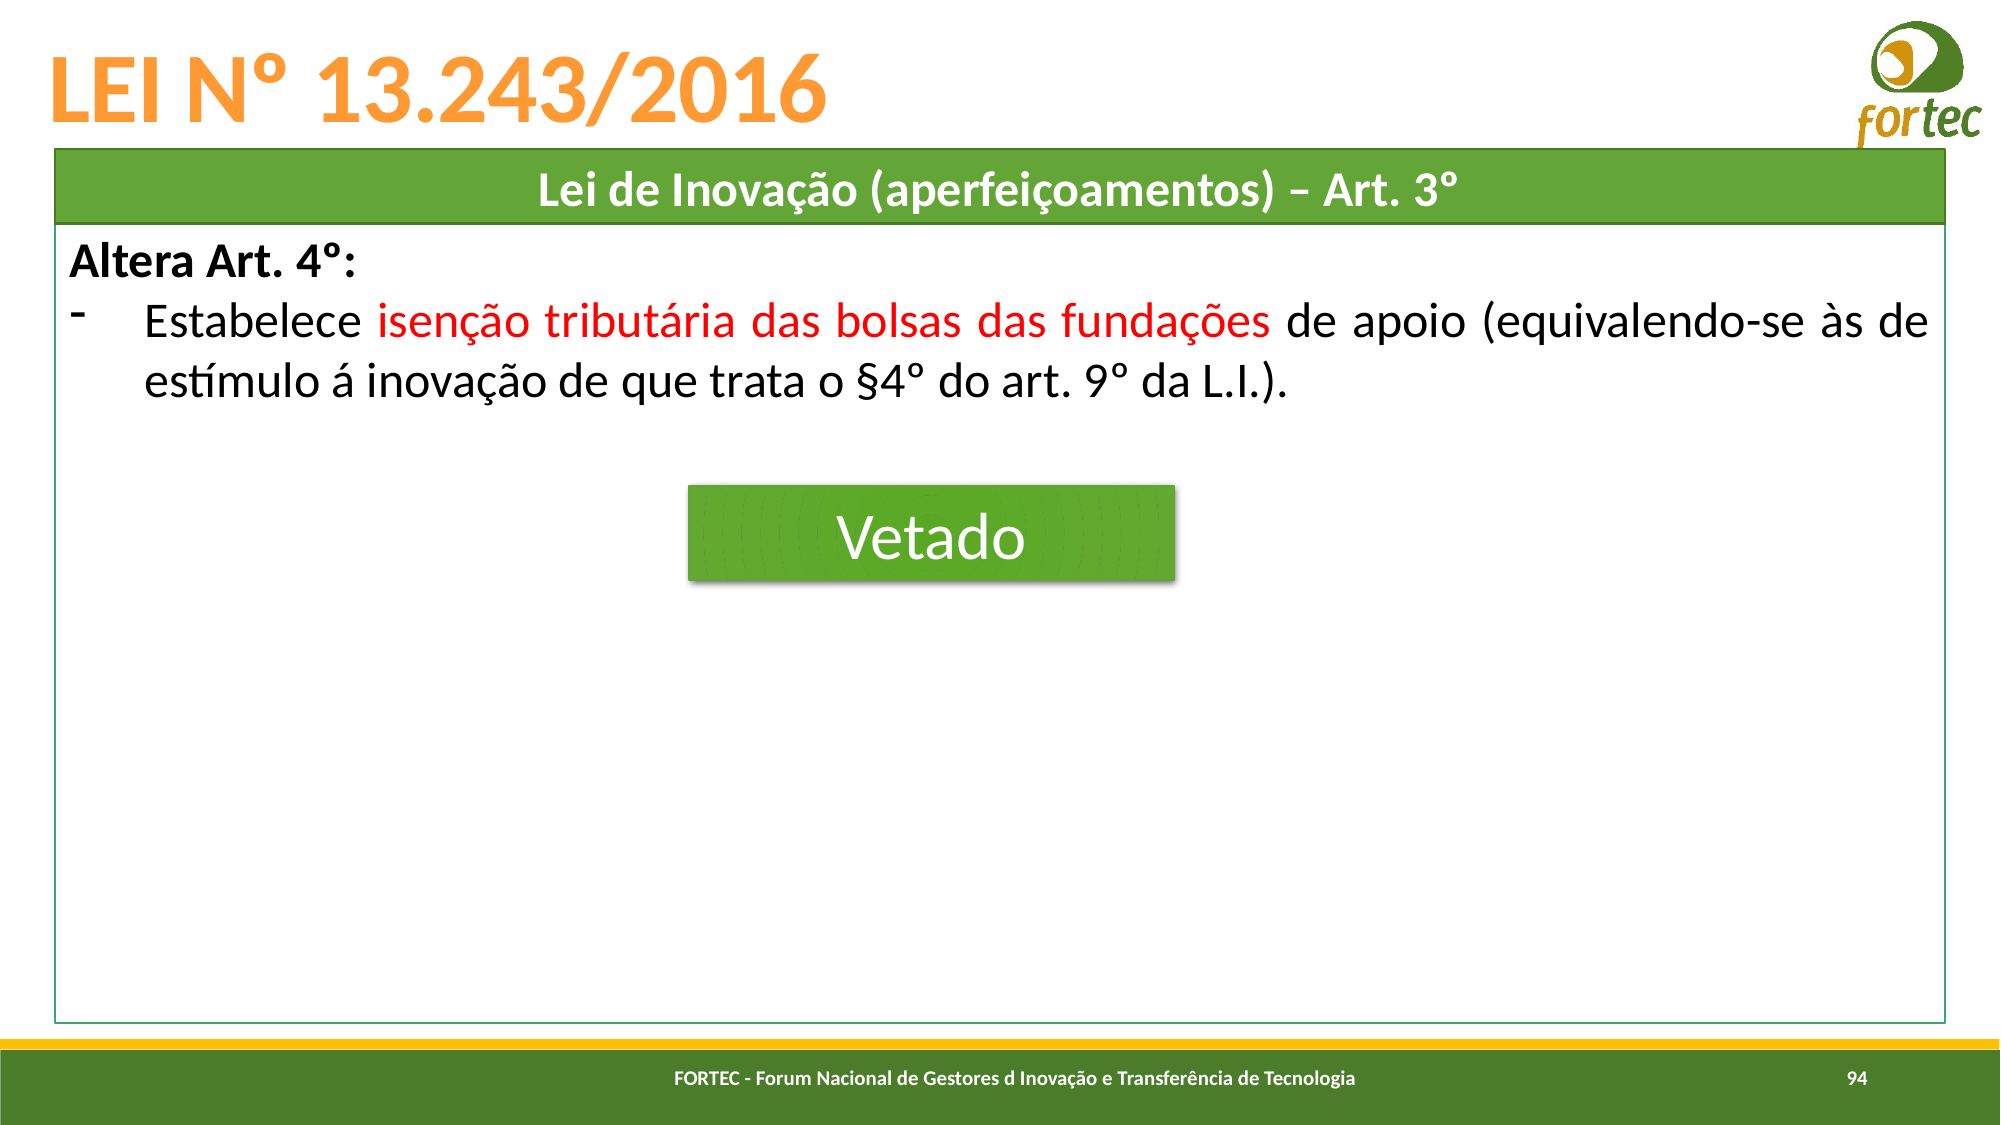

# LEI Nº 13.243/2016
Lei de Inovação (aperfeiçoamentos) – Art. 3º
Altera Art. 4º:
Estabelece isenção tributária das bolsas das fundações de apoio (equivalendo-se às de estímulo á inovação de que trata o §4º do art. 9º da L.I.).
Vetado
FORTEC - Forum Nacional de Gestores d Inovação e Transferência de Tecnologia
94